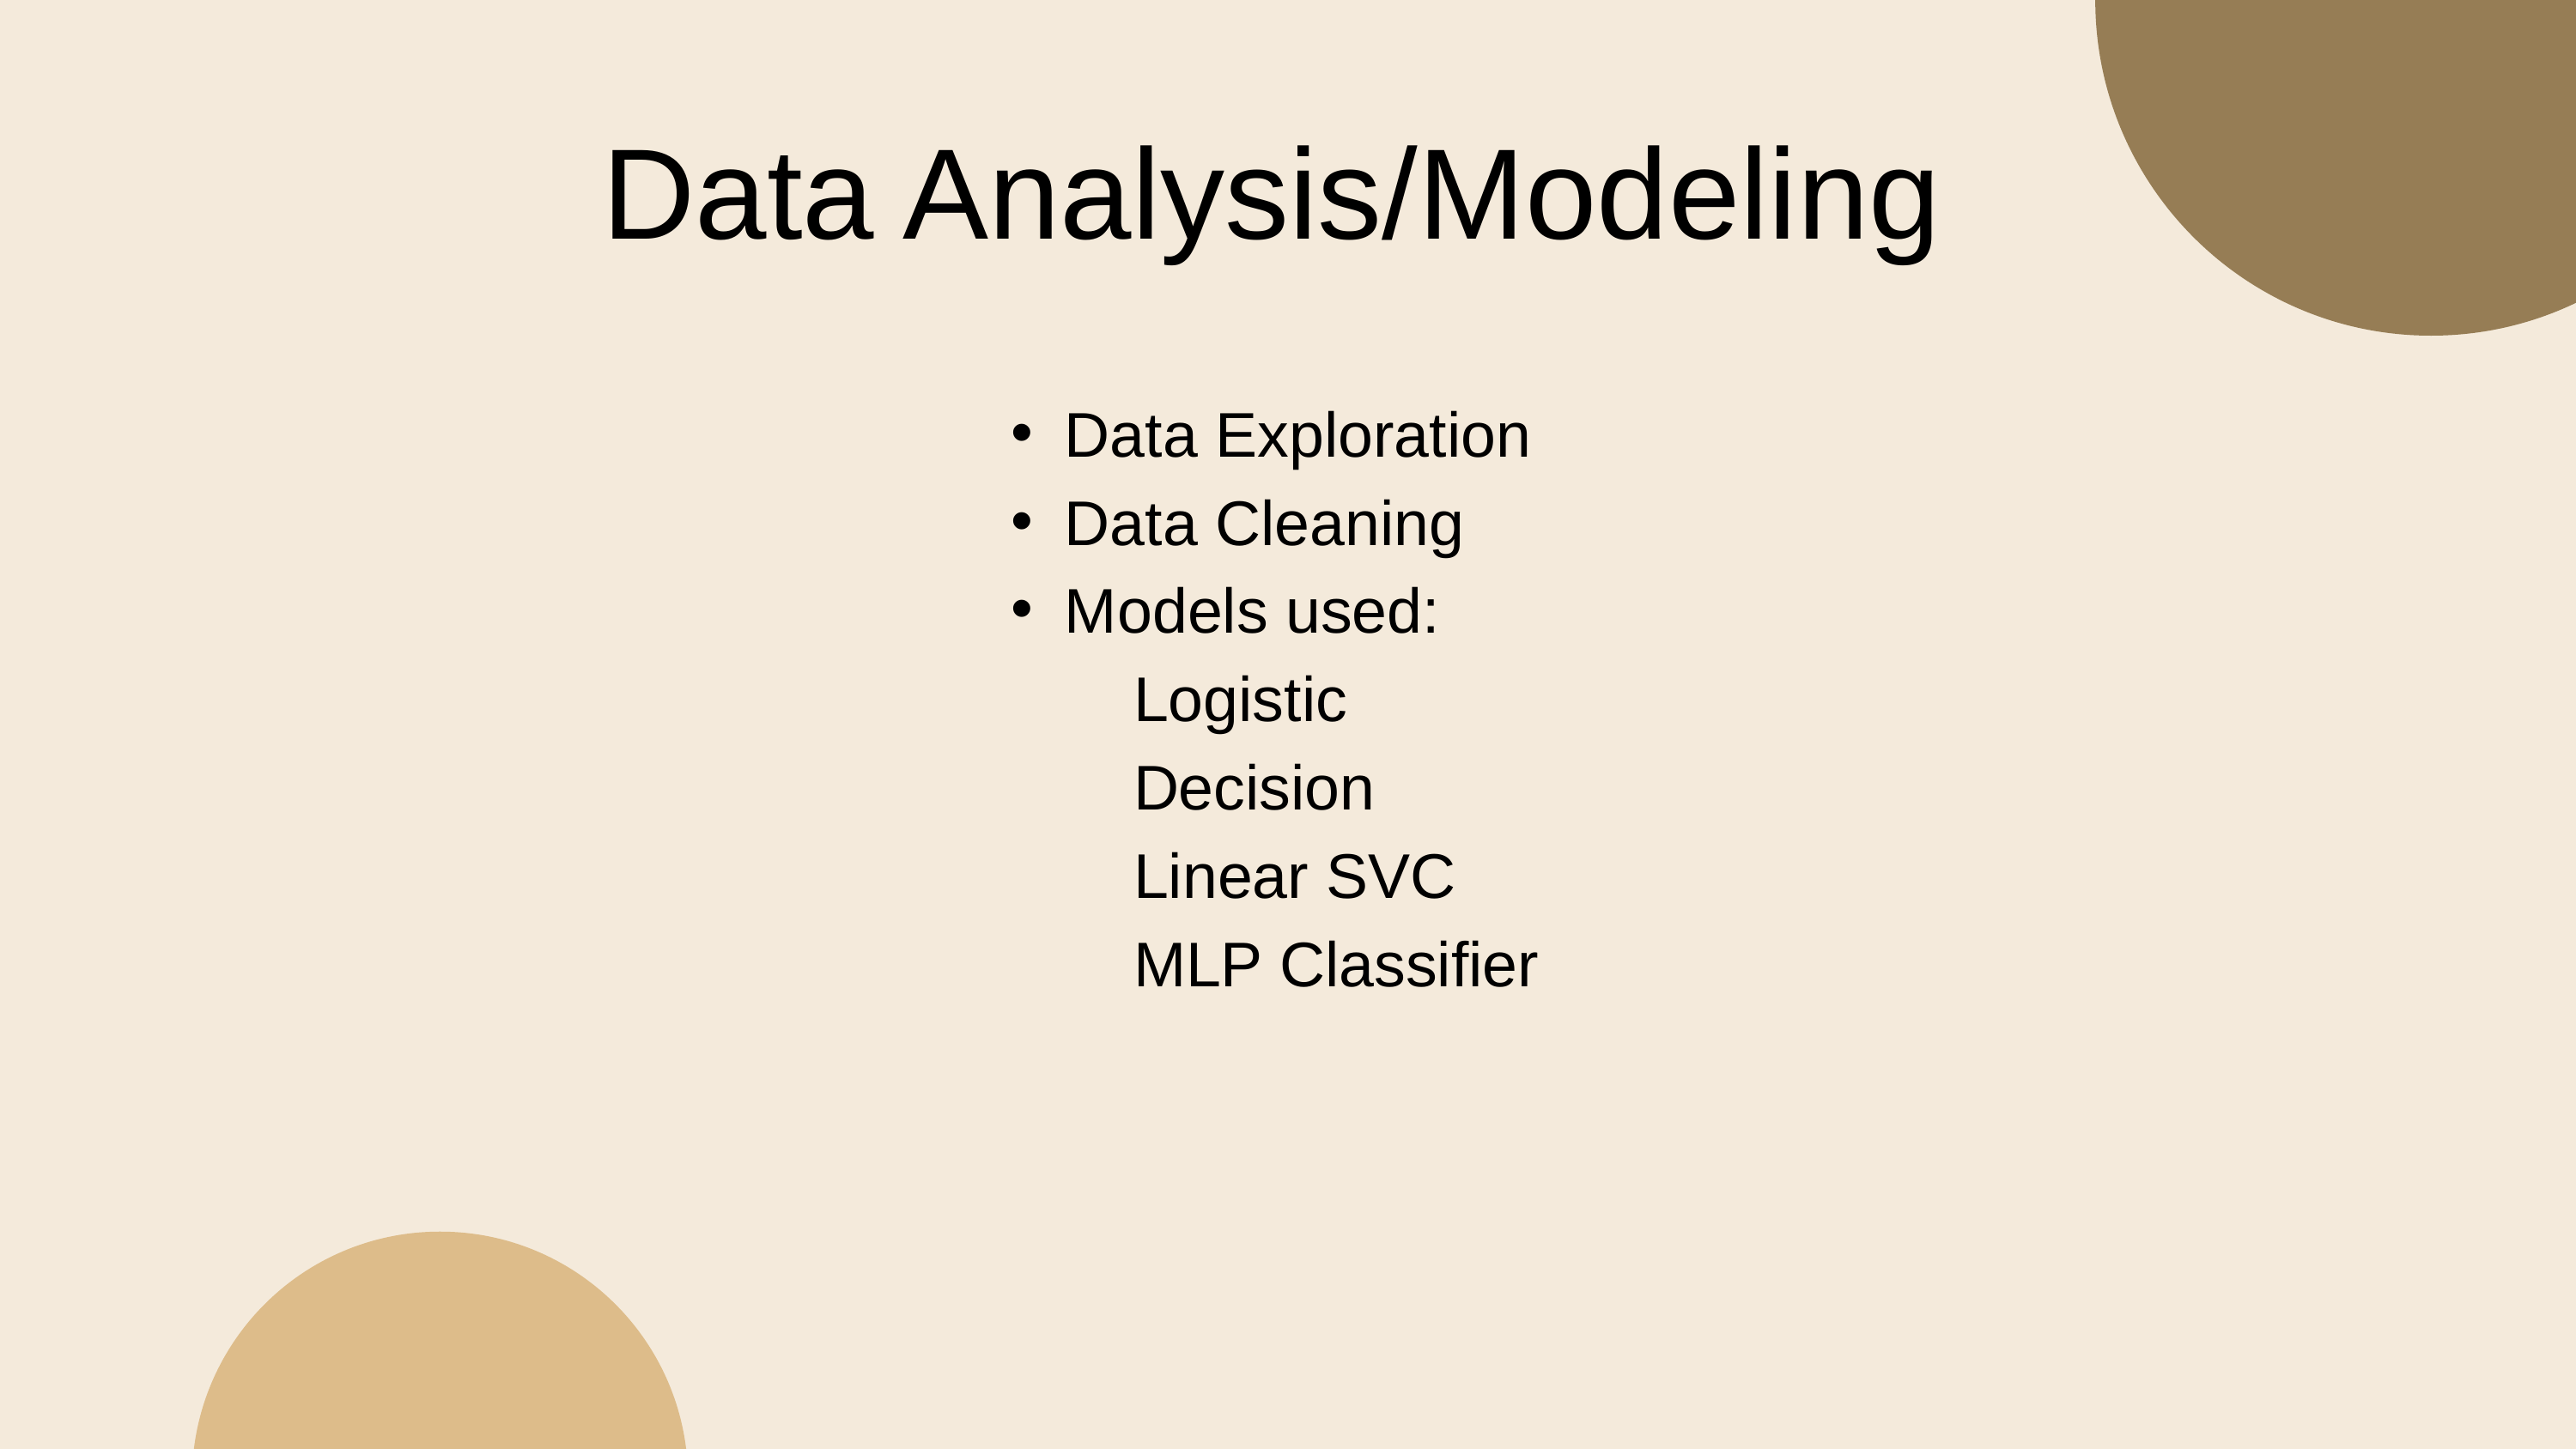

Data Analysis/Modeling
Data Exploration
Data Cleaning
Models used:
          Logistic
          Decision
          Linear SVC
          MLP Classifier